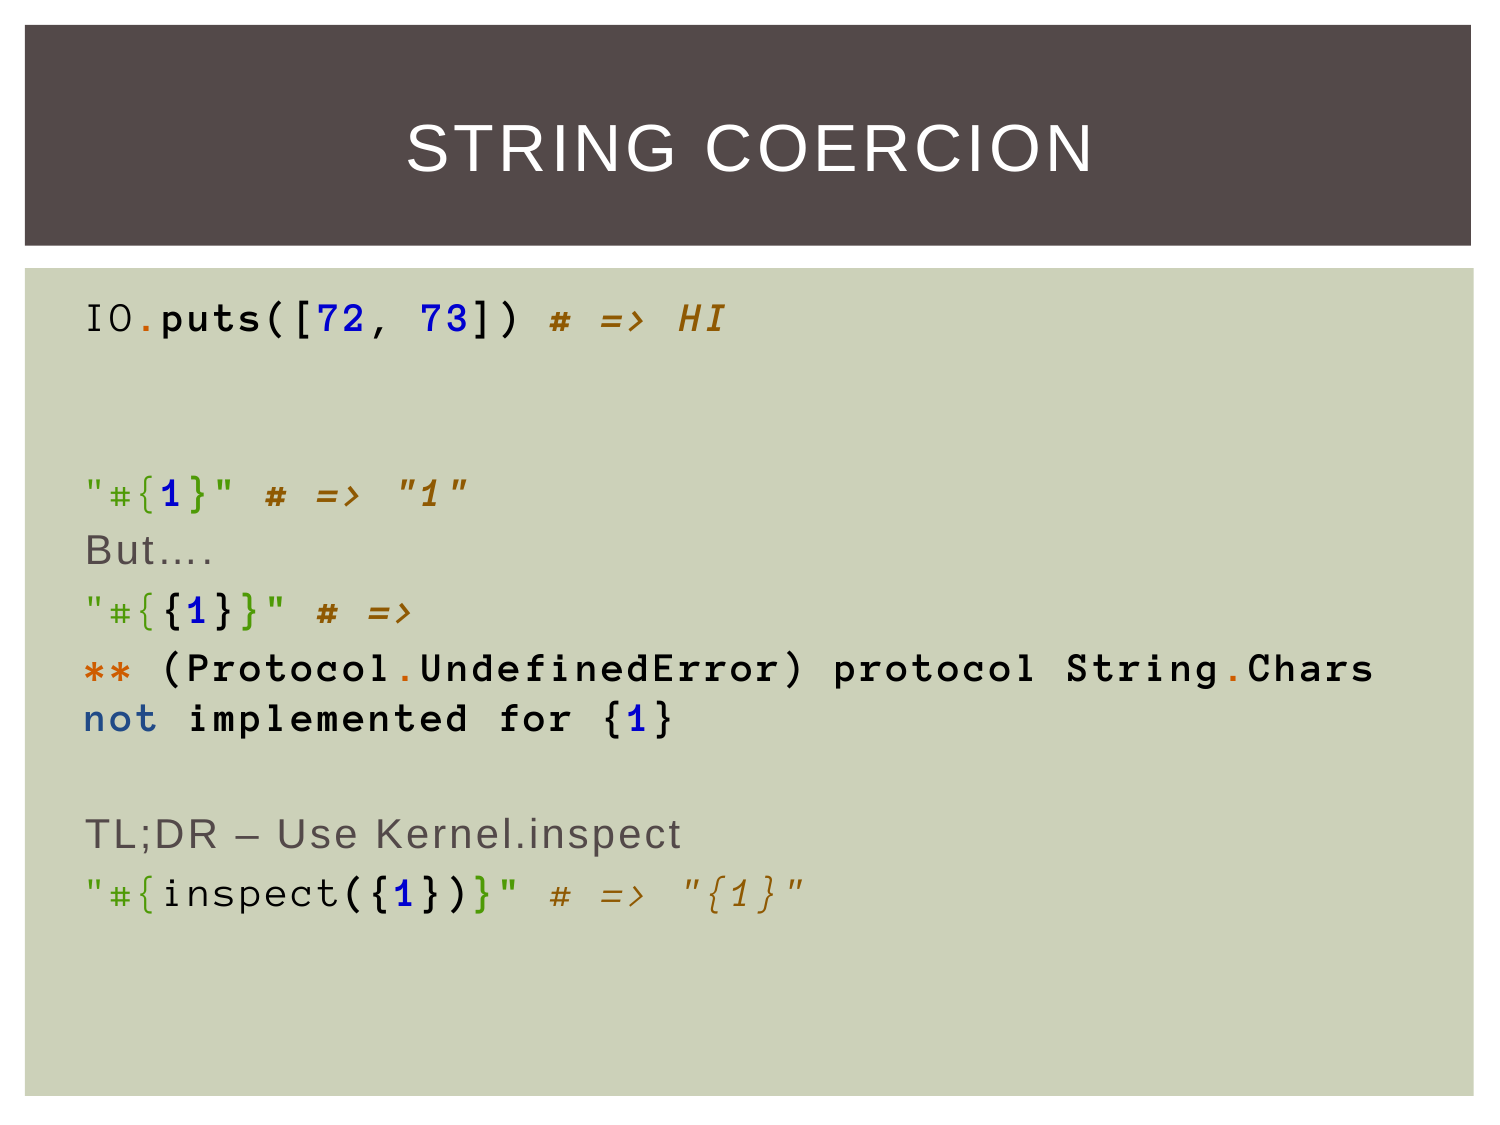

# String Coercion
IO.puts([72, 73]) # => HI

"#{1}" # => "1"
But….
"#{{1}}" # =>
** (Protocol.UndefinedError) protocol String.Chars not implemented for {1}

TL;DR – Use Kernel.inspect
"#{inspect({1})}" # => "{1}"